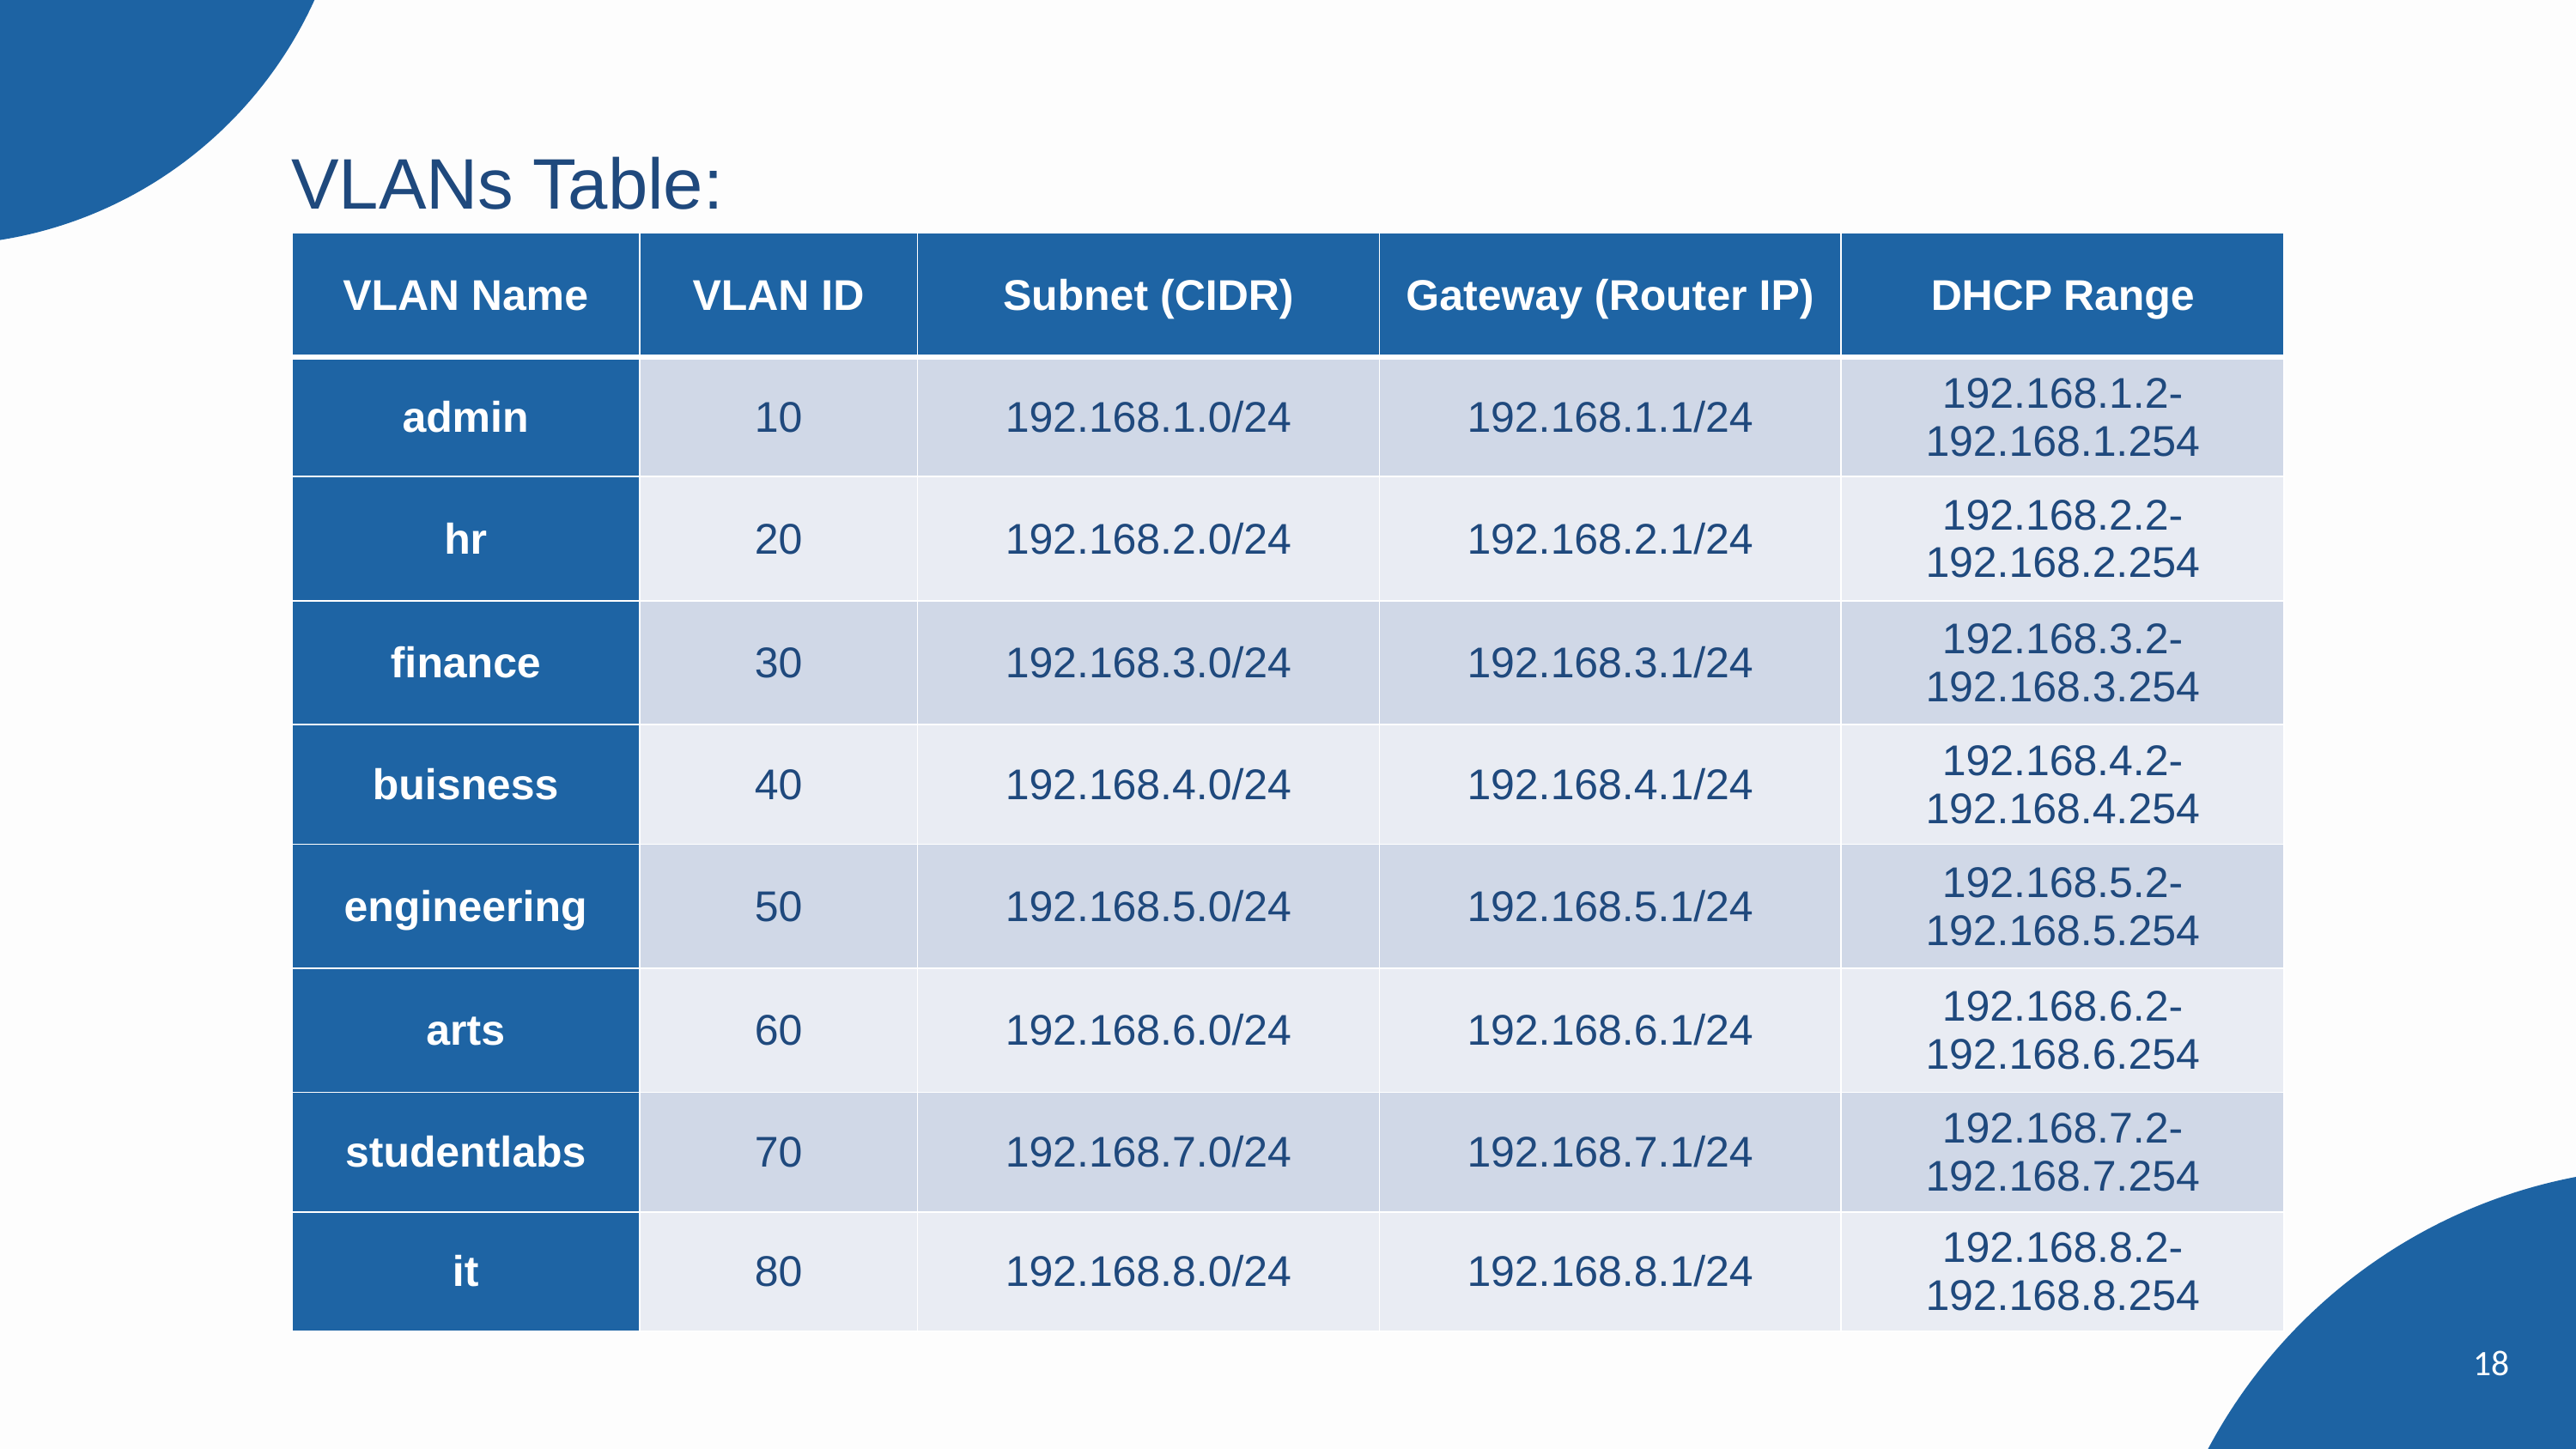

VLANs Table:
| VLAN Name | VLAN ID | Subnet (CIDR) | Gateway (Router IP) | DHCP Range |
| --- | --- | --- | --- | --- |
| admin | 10 | 192.168.1.0/24 | 192.168.1.1/24 | 192.168.1.2- 192.168.1.254 |
| hr | 20 | 192.168.2.0/24 | 192.168.2.1/24 | 192.168.2.2- 192.168.2.254 |
| finance | 30 | 192.168.3.0/24 | 192.168.3.1/24 | 192.168.3.2- 192.168.3.254 |
| buisness | 40 | 192.168.4.0/24 | 192.168.4.1/24 | 192.168.4.2- 192.168.4.254 |
| engineering | 50 | 192.168.5.0/24 | 192.168.5.1/24 | 192.168.5.2- 192.168.5.254 |
| arts | 60 | 192.168.6.0/24 | 192.168.6.1/24 | 192.168.6.2- 192.168.6.254 |
| studentlabs | 70 | 192.168.7.0/24 | 192.168.7.1/24 | 192.168.7.2- 192.168.7.254 |
| it | 80 | 192.168.8.0/24 | 192.168.8.1/24 | 192.168.8.2- 192.168.8.254 |
Statistics
Lorem ipsum dolor sit amet, consectetur adipiscing elit. Integer nec sagittis mauris, vitae vehicula urna. Curabitur ultrices urna sit amet magna ultricies ornare. Curabitur ligula.
80%
10%
Revenue Growth
Return on Investment
20%
75%
Customer Acquisition Cost
Customer Satisfaction

18